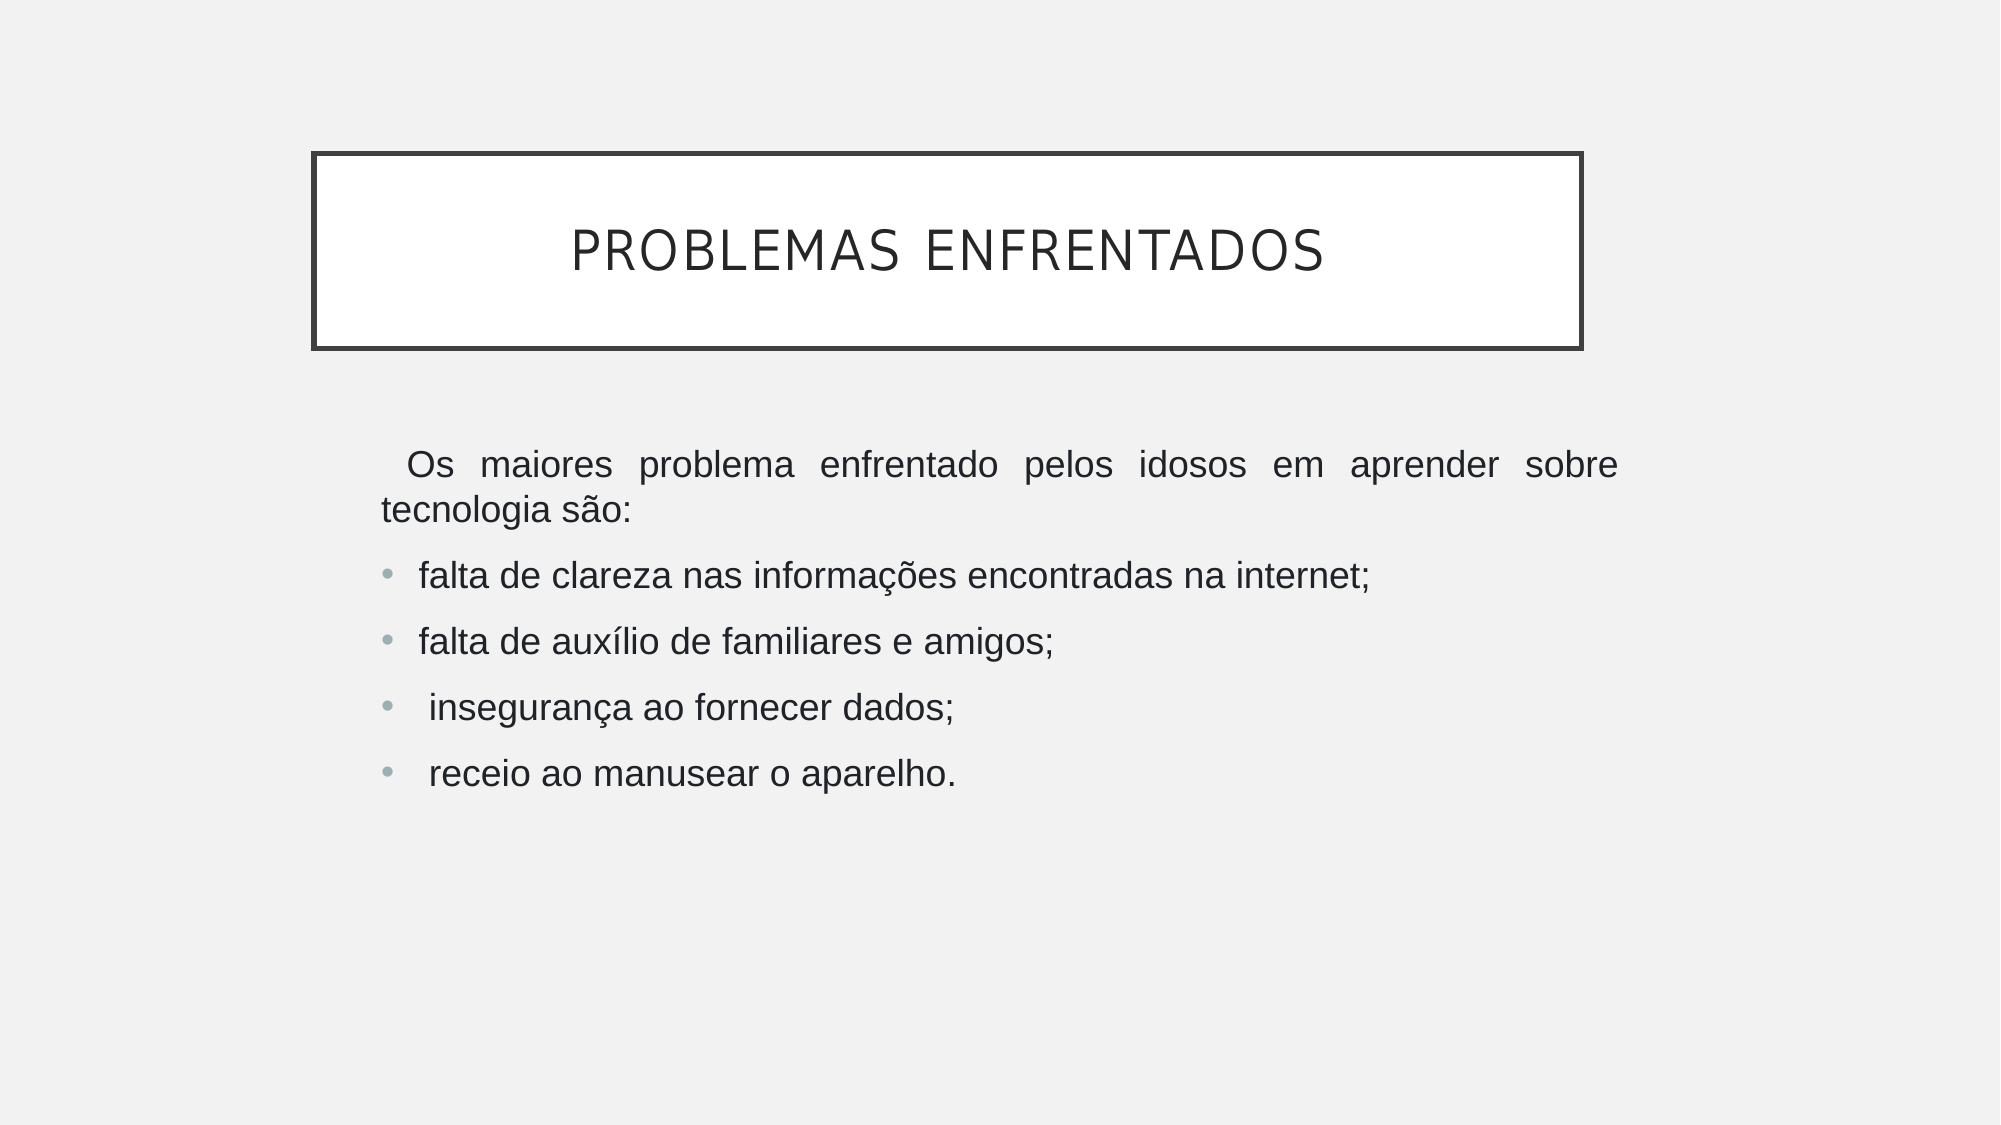

# Problemas enfrentados
 Os maiores problema enfrentado pelos idosos em aprender sobre tecnologia são:
falta de clareza nas informações encontradas na internet;
falta de auxílio de familiares e amigos;
 insegurança ao fornecer dados;
 receio ao manusear o aparelho.